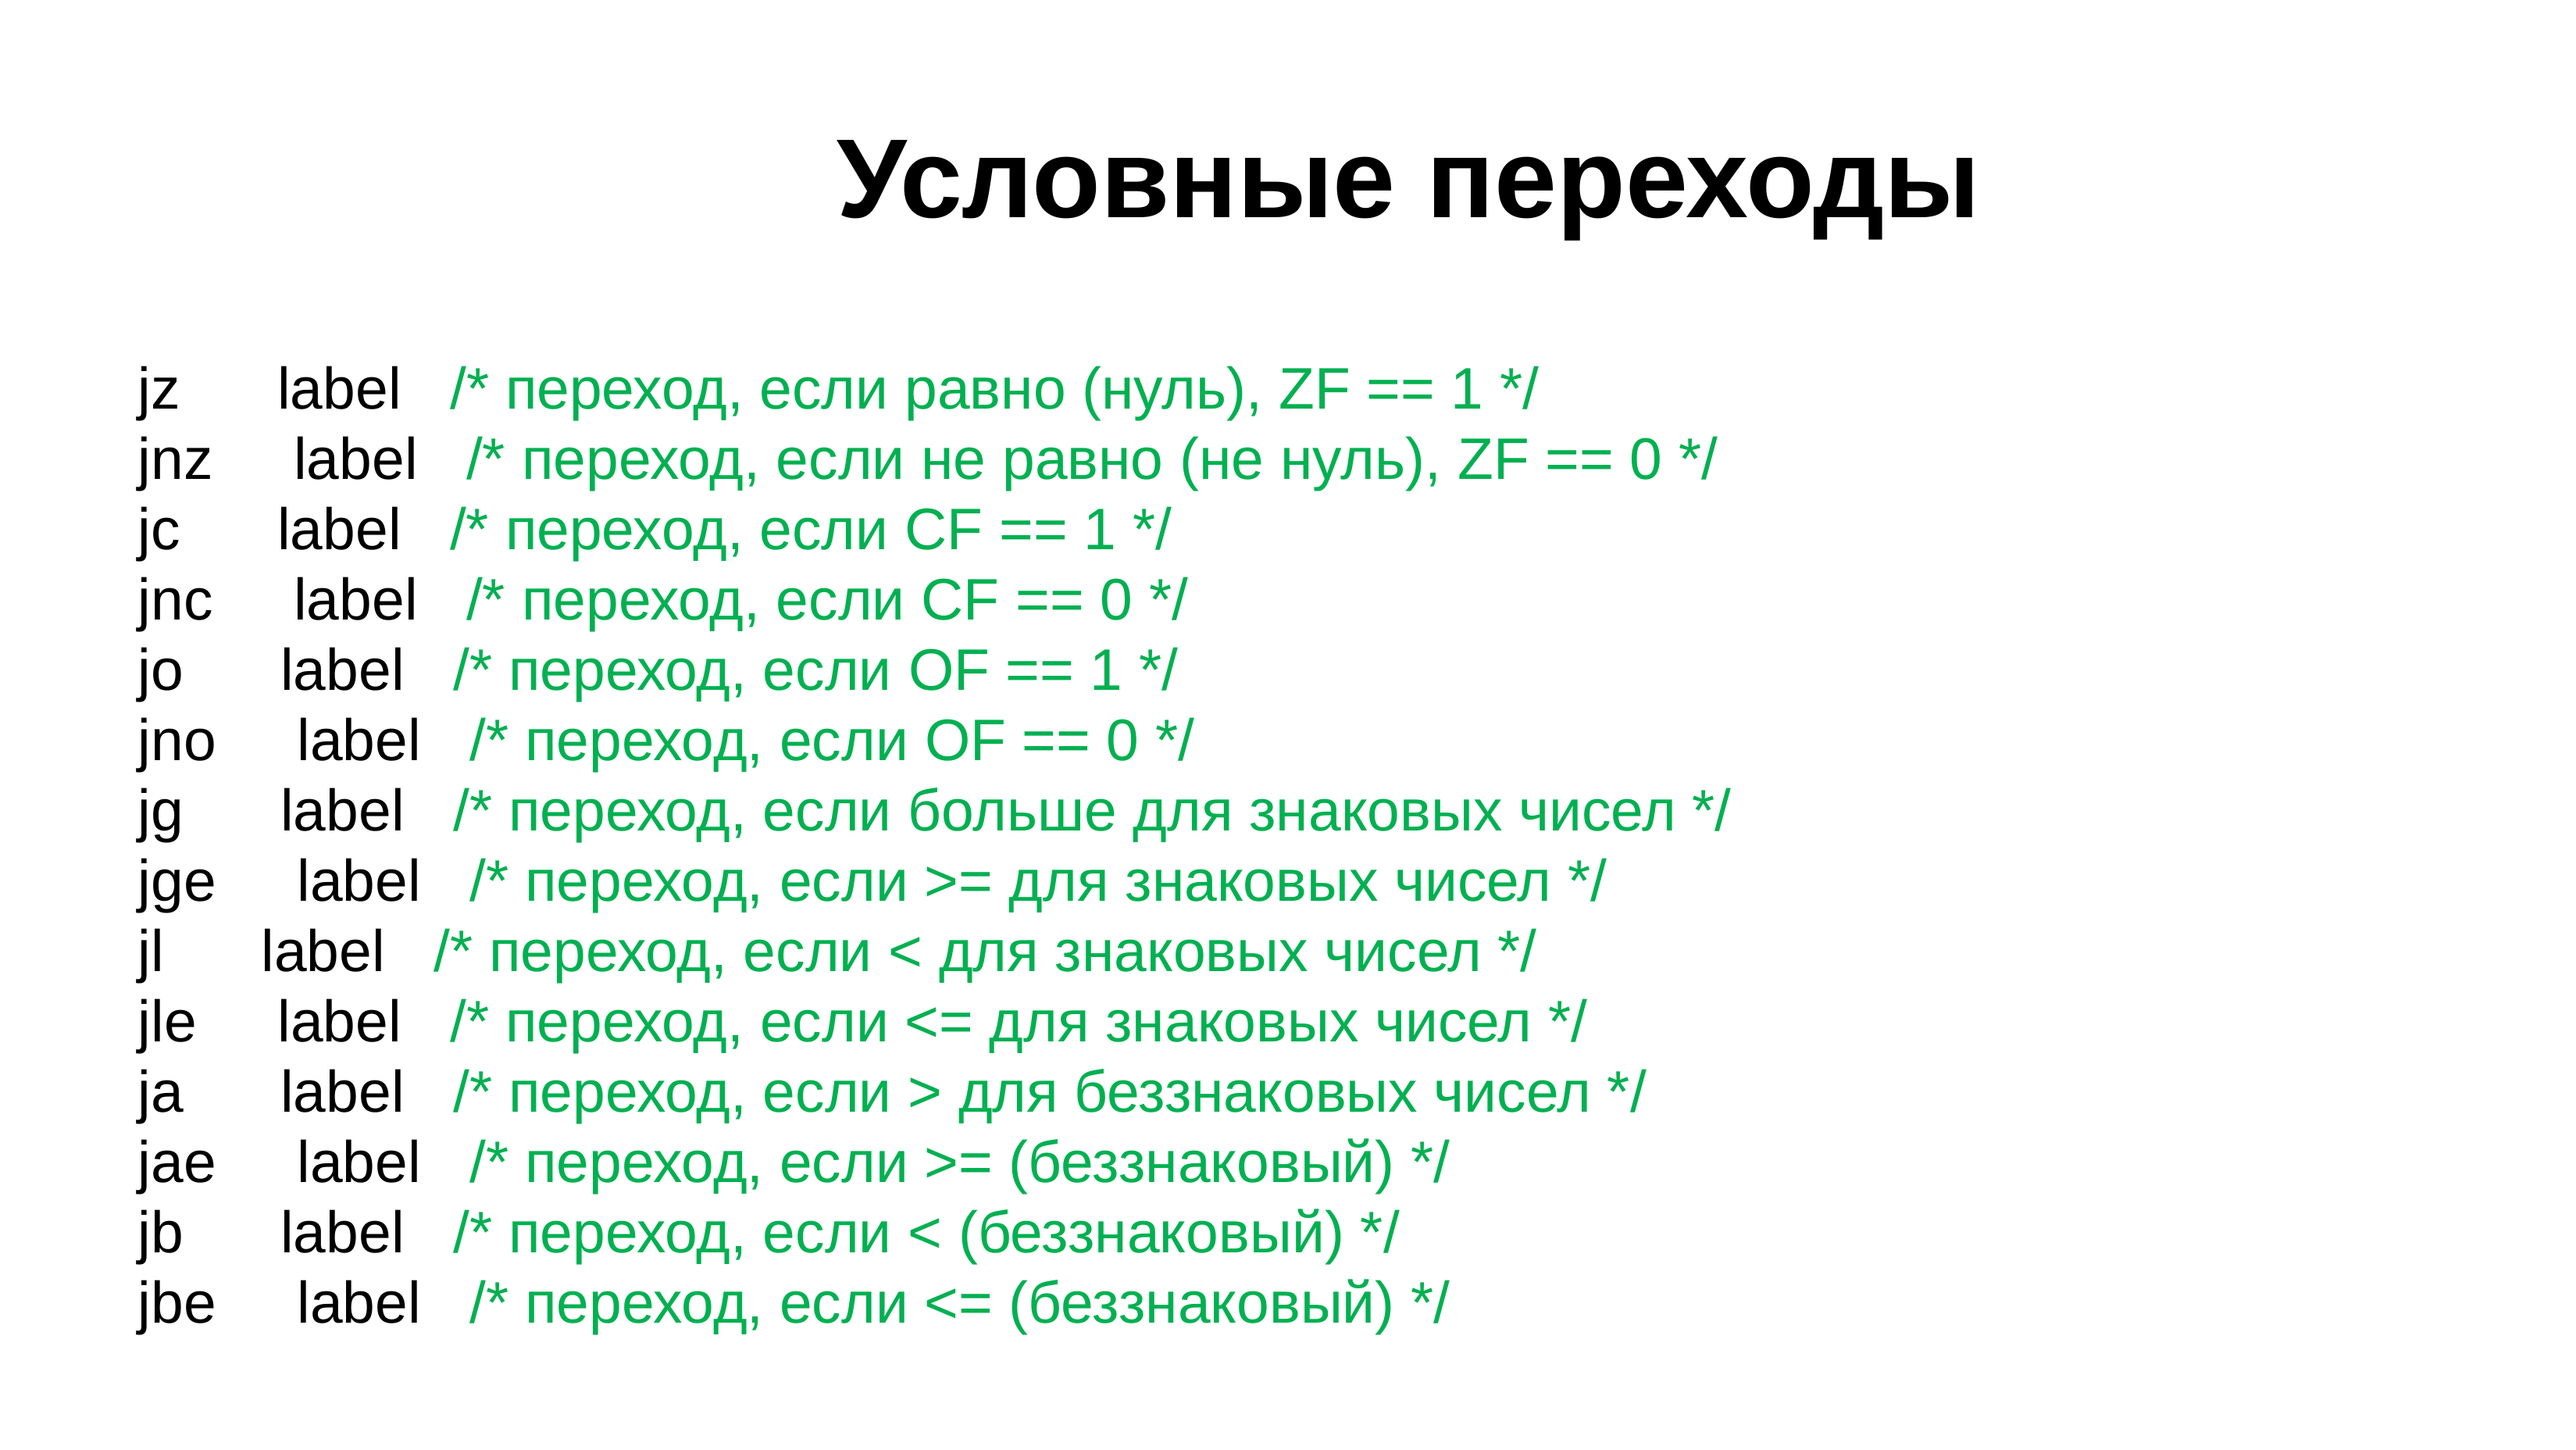

# Условные переходы
jz      label   /* переход, если равно (нуль), ZF == 1 */
jnz     label   /* переход, если не равно (не нуль), ZF == 0 */
jc      label   /* переход, если CF == 1 */
jnc     label   /* переход, если CF == 0 */
jo      label   /* переход, если OF == 1 */
jno     label   /* переход, если OF == 0 */
jg      label   /* переход, если больше для знаковых чисел */
jge     label   /* переход, если >= для знаковых чисел */
jl      label   /* переход, если < для знаковых чисел */
jle     label   /* переход, если <= для знаковых чисел */
ja      label   /* переход, если > для беззнаковых чисел */
jae     label   /* переход, если >= (беззнаковый) */
jb      label   /* переход, если < (беззнаковый) */
jbe     label   /* переход, если <= (беззнаковый) */